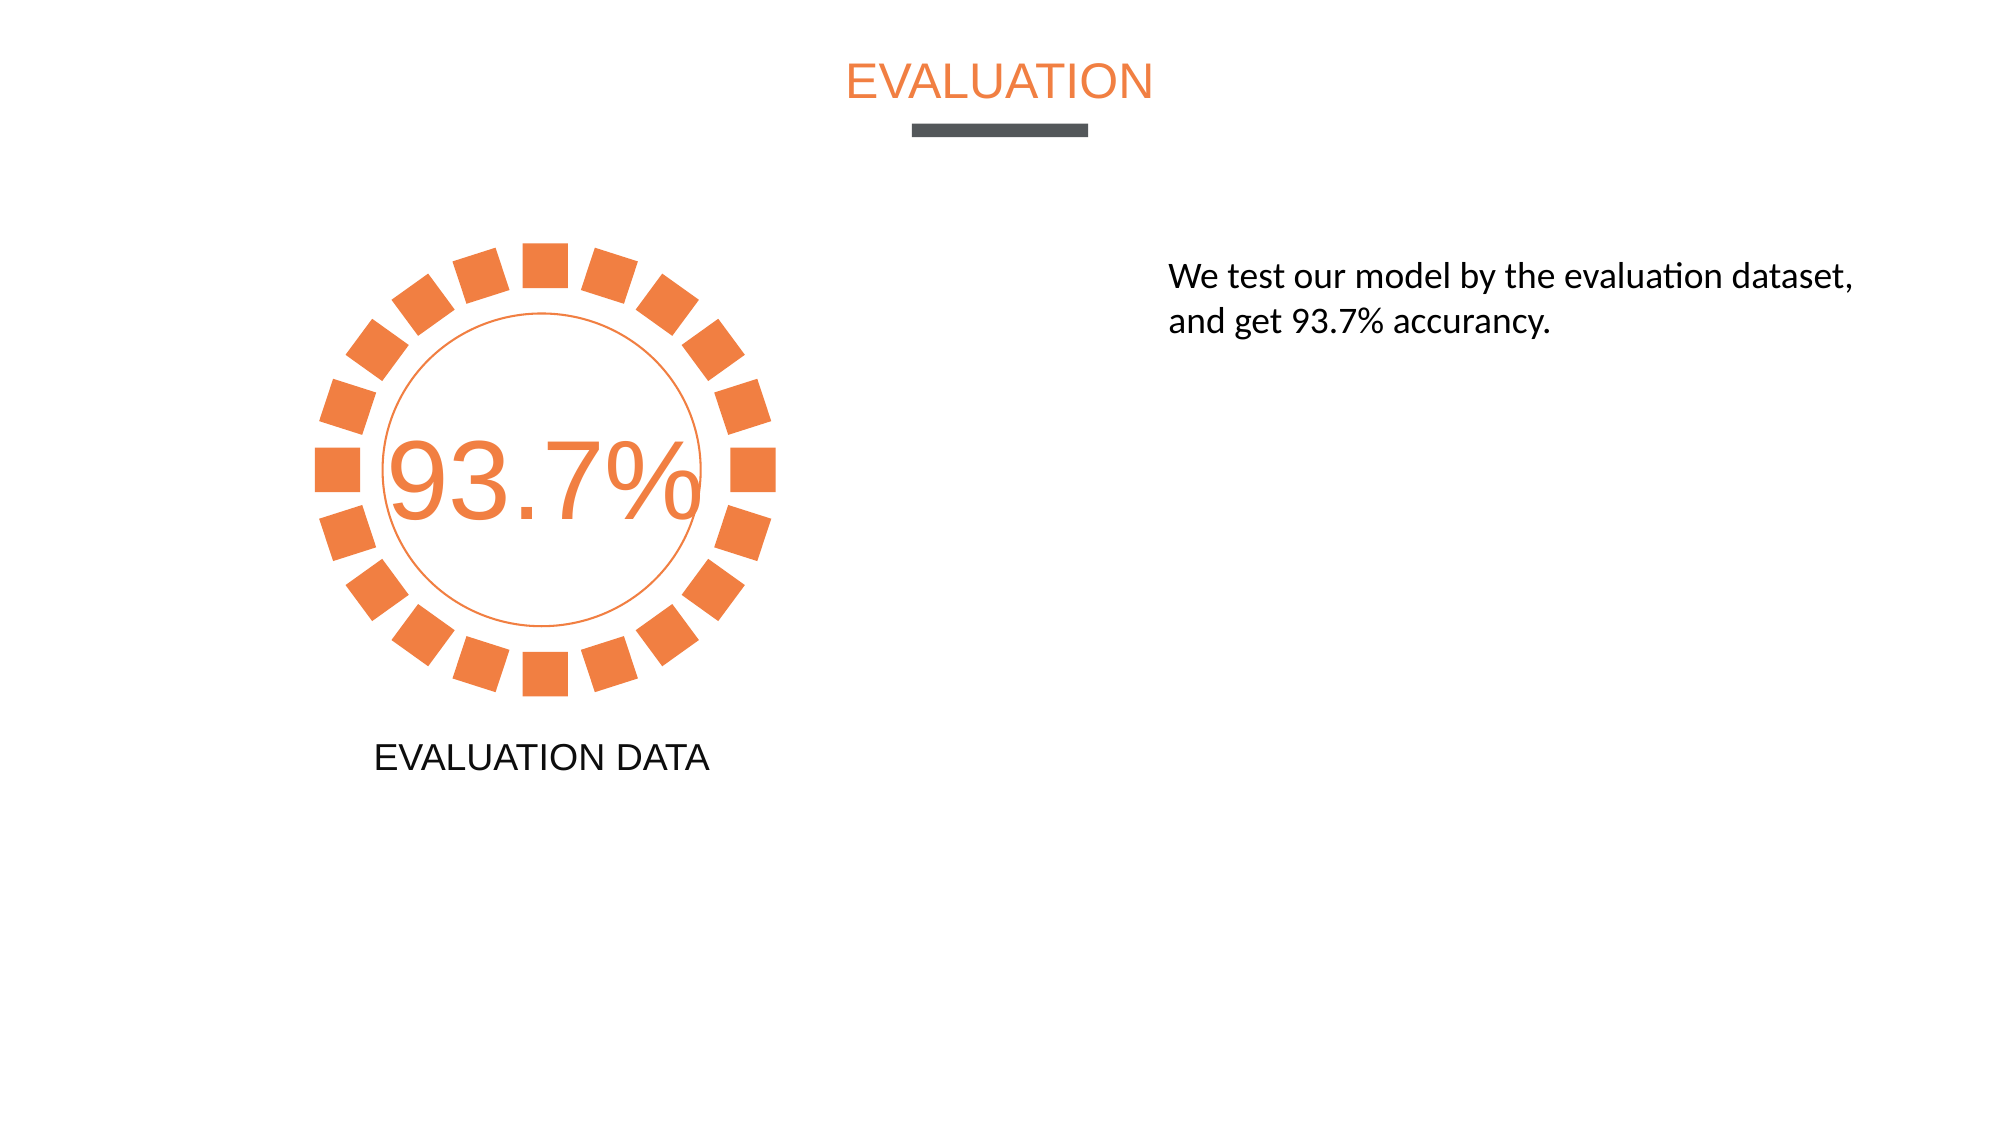

EVALUATION

We test our model by the evaluation dataset, and get 93.7% accurancy.
93.7%
EVALUATION DATA